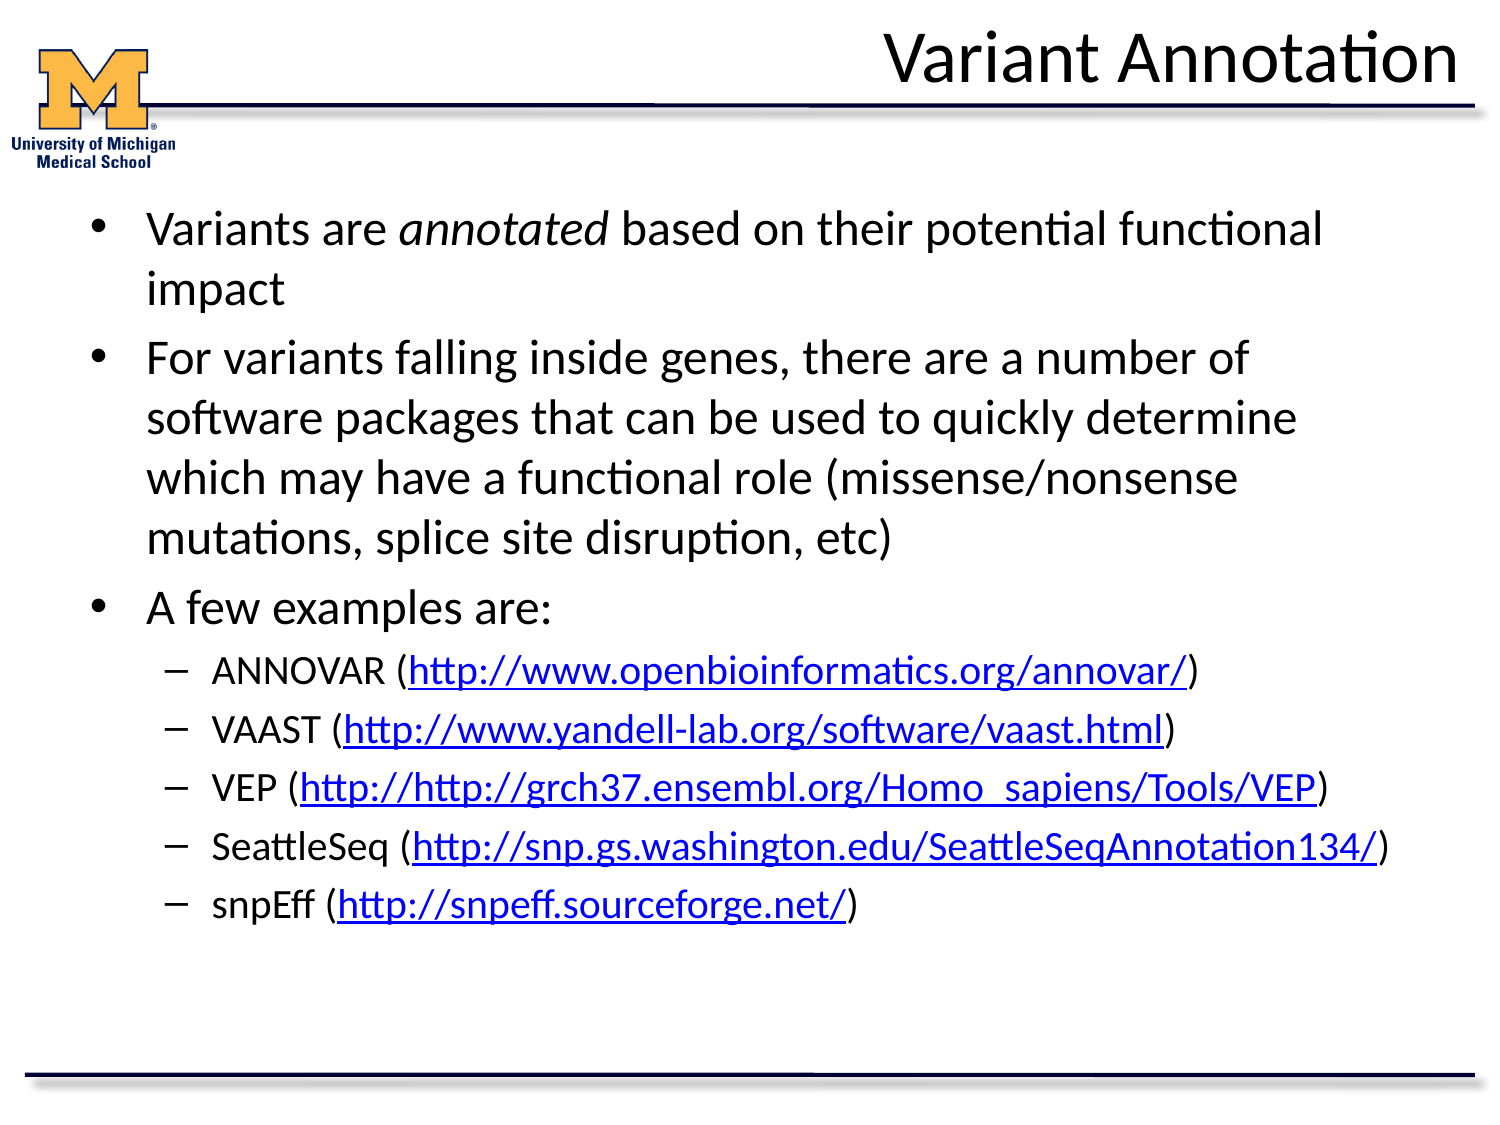

# Variant Annotation
Variants are annotated based on their potential functional impact
For variants falling inside genes, there are a number of software packages that can be used to quickly determine which may have a functional role (missense/nonsense mutations, splice site disruption, etc)
A few examples are:
ANNOVAR (http://www.openbioinformatics.org/annovar/)
VAAST (http://www.yandell-lab.org/software/vaast.html)
VEP (http://http://grch37.ensembl.org/Homo_sapiens/Tools/VEP)
SeattleSeq (http://snp.gs.washington.edu/SeattleSeqAnnotation134/)
snpEff (http://snpeff.sourceforge.net/)